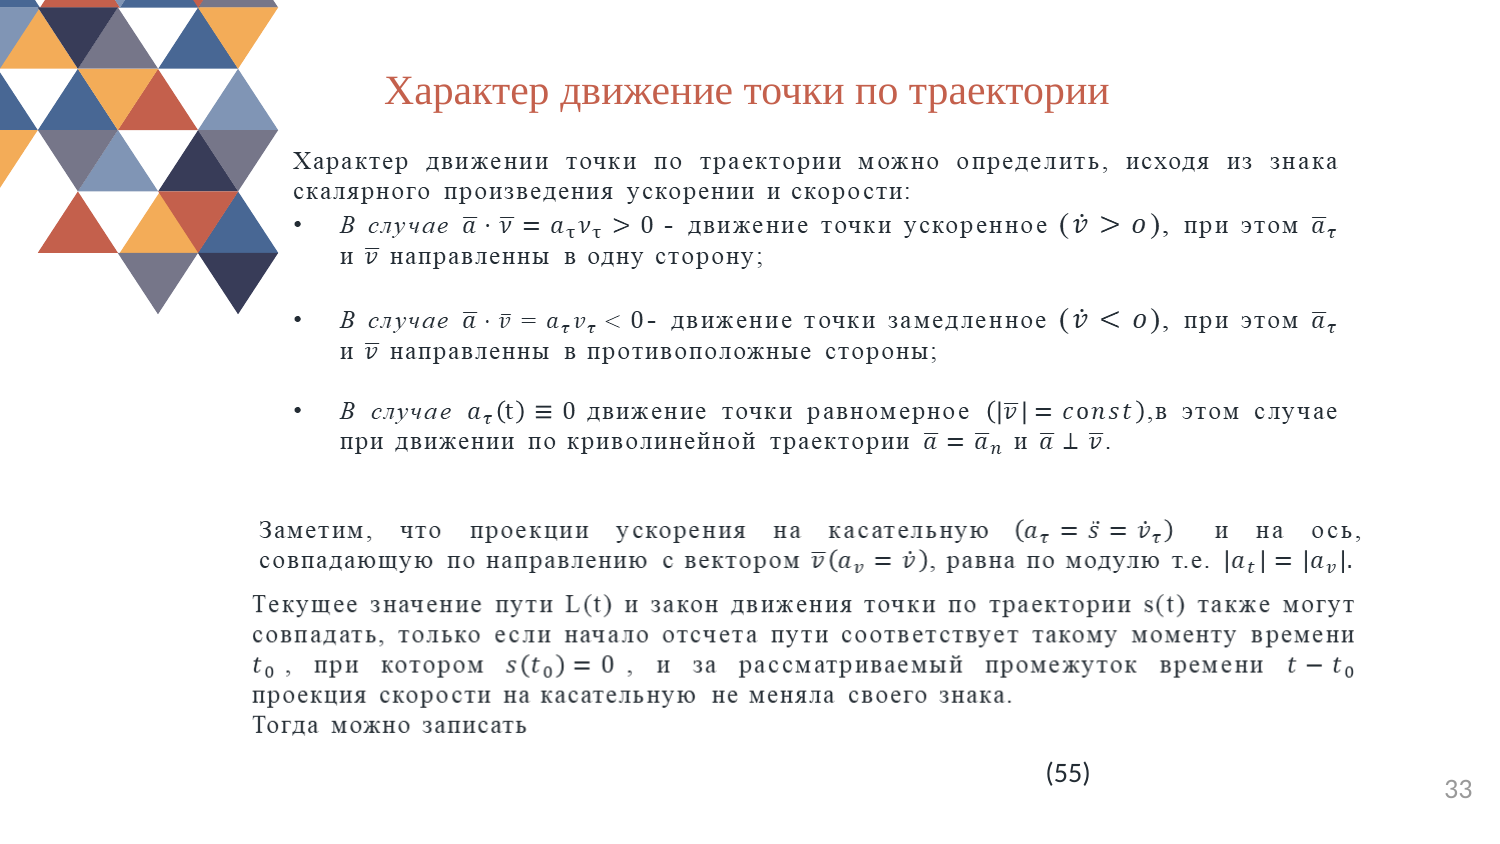

Характер движение точки по траектории

(55)
33